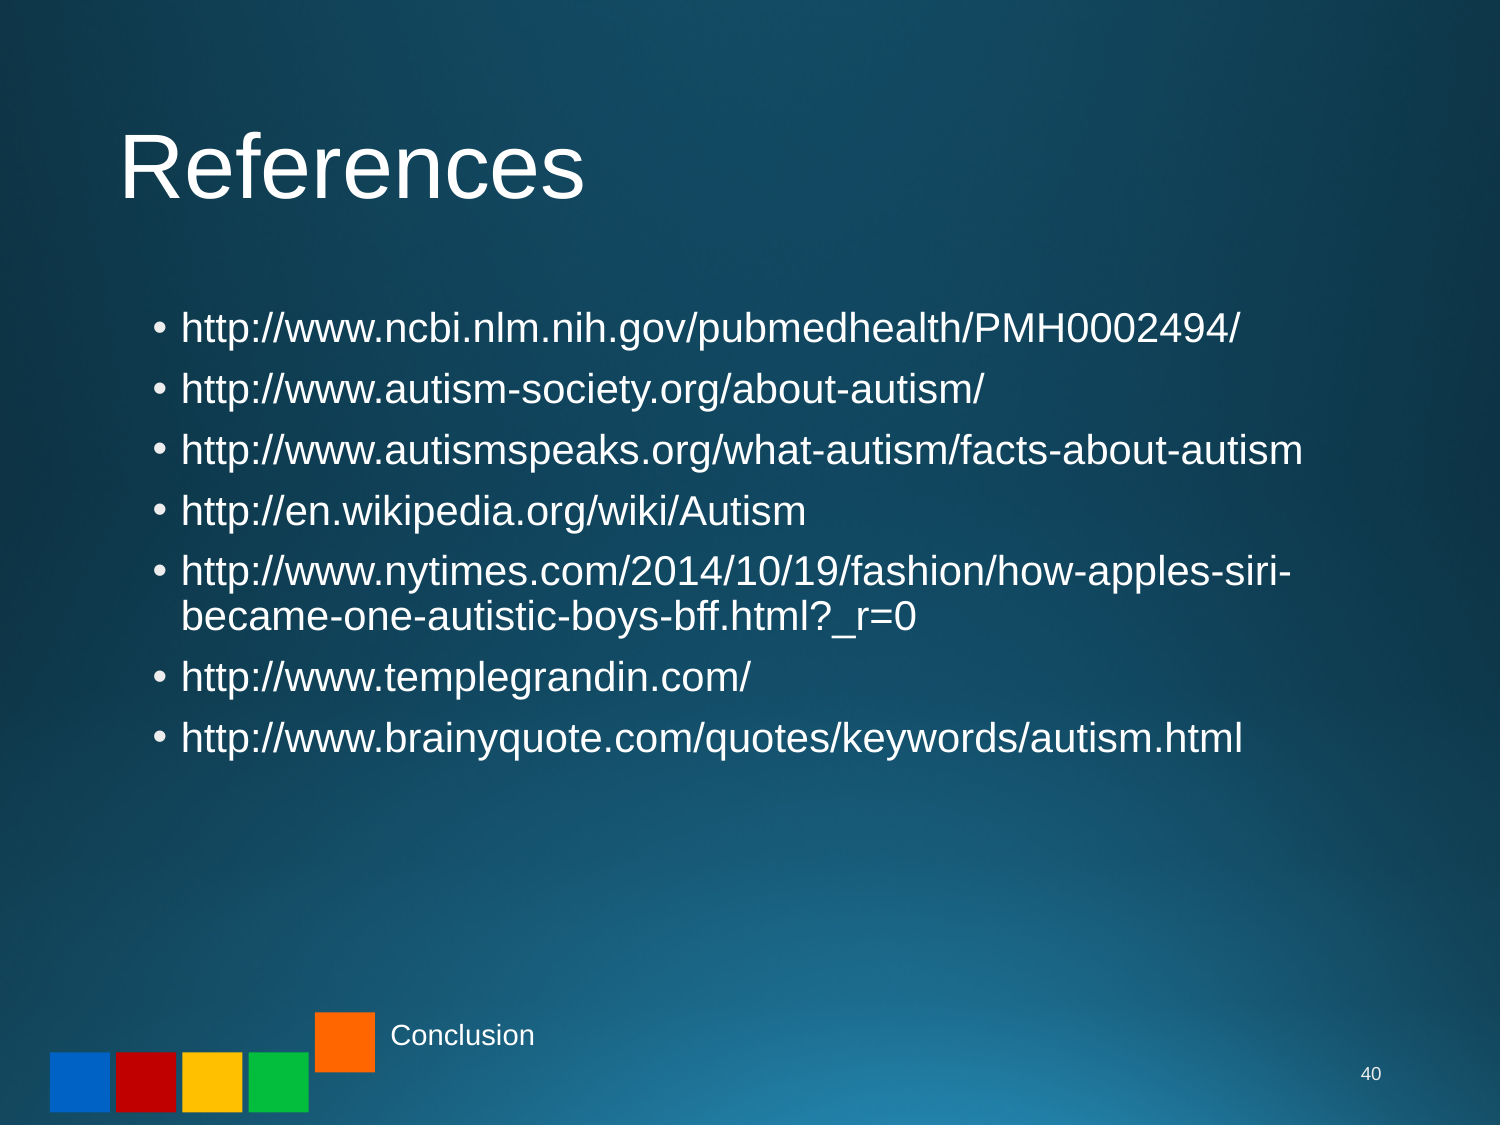

# References
http://www.ncbi.nlm.nih.gov/pubmedhealth/PMH0002494/
http://www.autism-society.org/about-autism/
http://www.autismspeaks.org/what-autism/facts-about-autism
http://en.wikipedia.org/wiki/Autism
http://www.nytimes.com/2014/10/19/fashion/how-apples-siri-became-one-autistic-boys-bff.html?_r=0
http://www.templegrandin.com/
http://www.brainyquote.com/quotes/keywords/autism.html
40